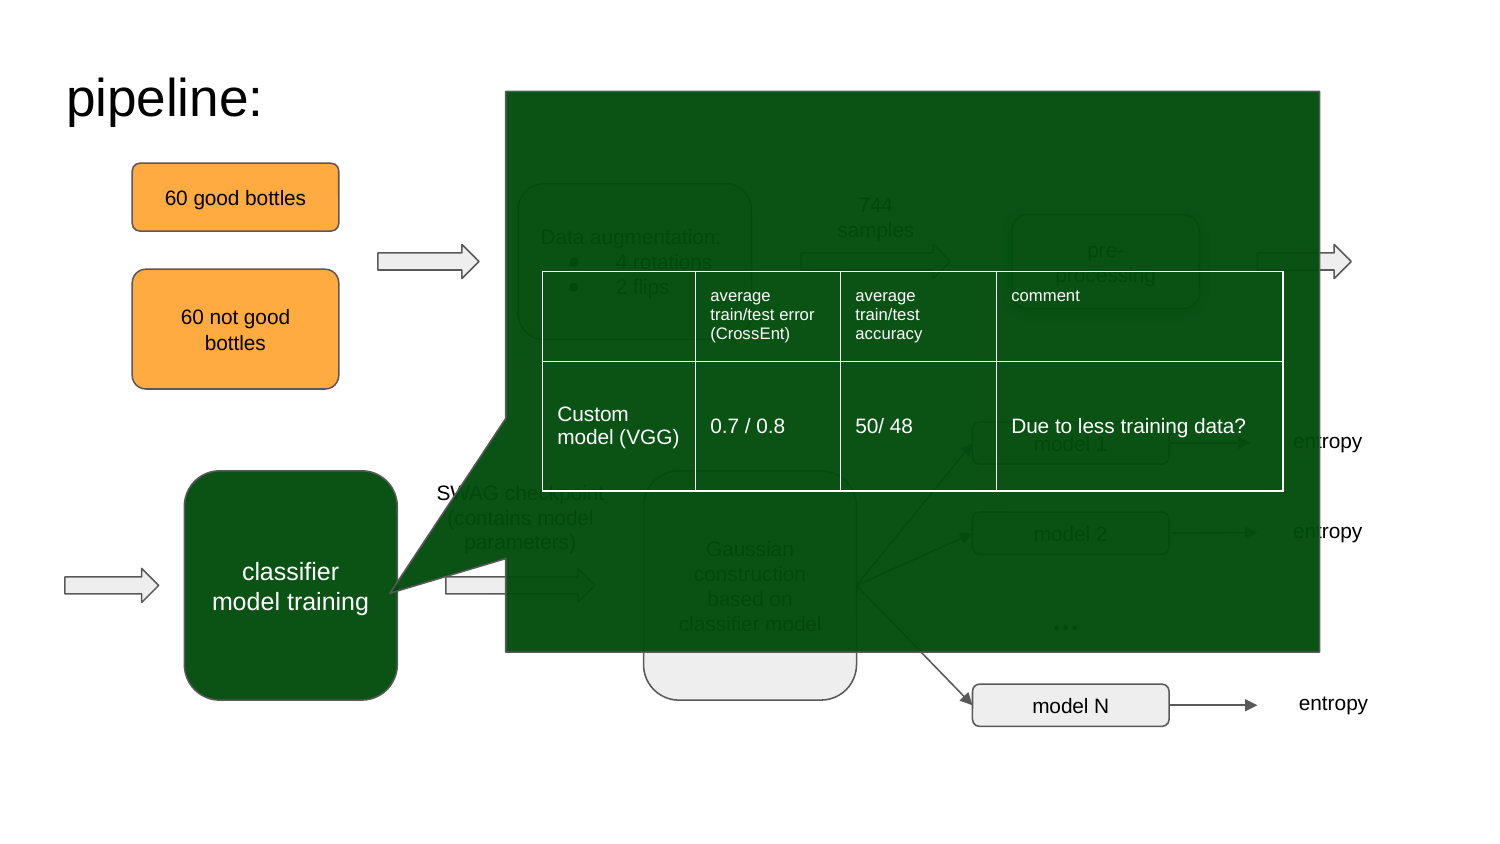

# pipeline:

60 good bottles
744 samples
Data augmentation:
4 rotations
2 flips
pre-
processing

60 not good bottles
|  | average train/test error (CrossEnt) | average train/test accuracy | comment |
| --- | --- | --- | --- |
| Custom model (VGG) | 0.7 / 0.8 | 50/ 48 | Due to less training data? |
entropy
model 1
SWAG checkpoint (contains model parameters)
classifier model training
Gaussian construction based on classifier model
entropy
model 2

…
entropy
model N